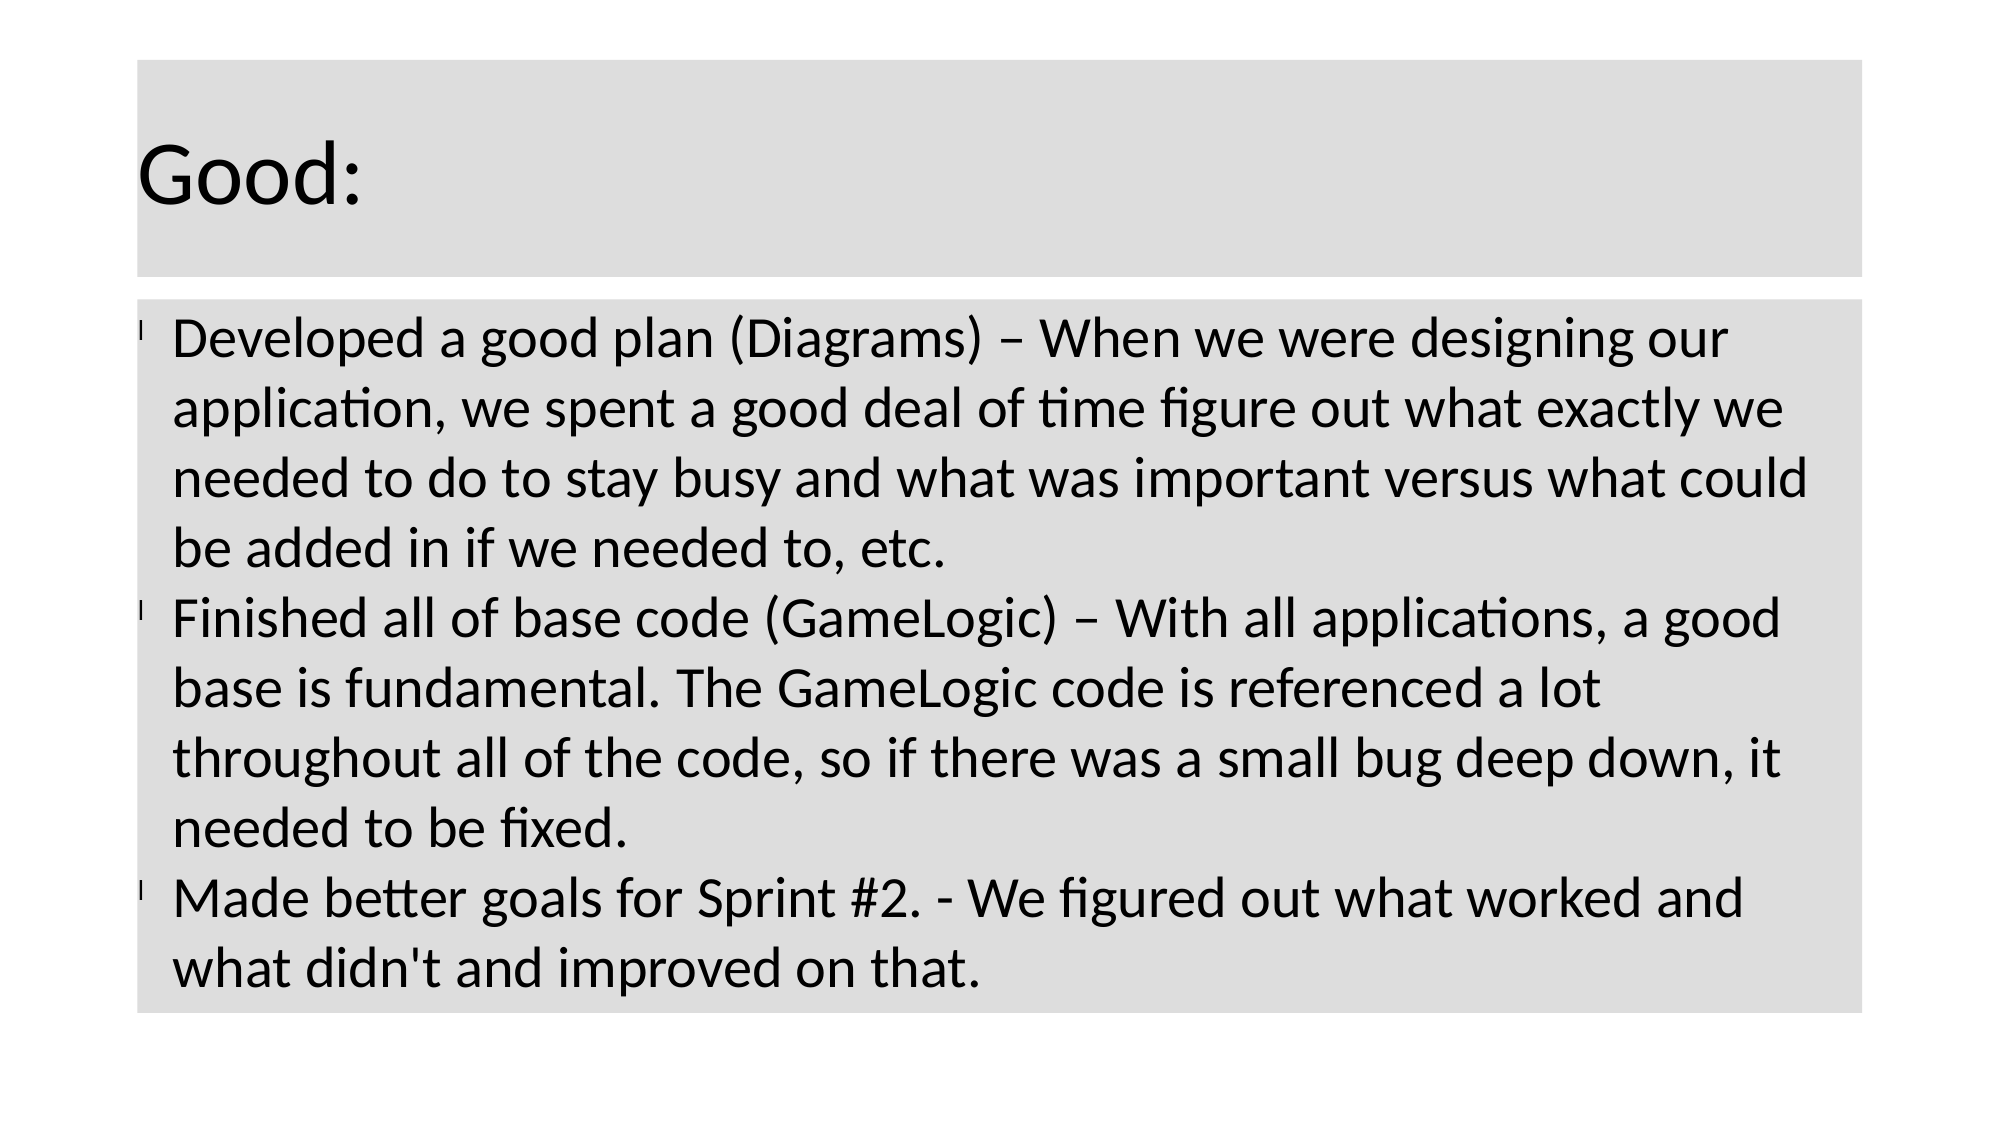

Good:
Developed a good plan (Diagrams) – When we were designing our application, we spent a good deal of time figure out what exactly we needed to do to stay busy and what was important versus what could be added in if we needed to, etc.
Finished all of base code (GameLogic) – With all applications, a good base is fundamental. The GameLogic code is referenced a lot throughout all of the code, so if there was a small bug deep down, it needed to be fixed.
Made better goals for Sprint #2. - We figured out what worked and what didn't and improved on that.